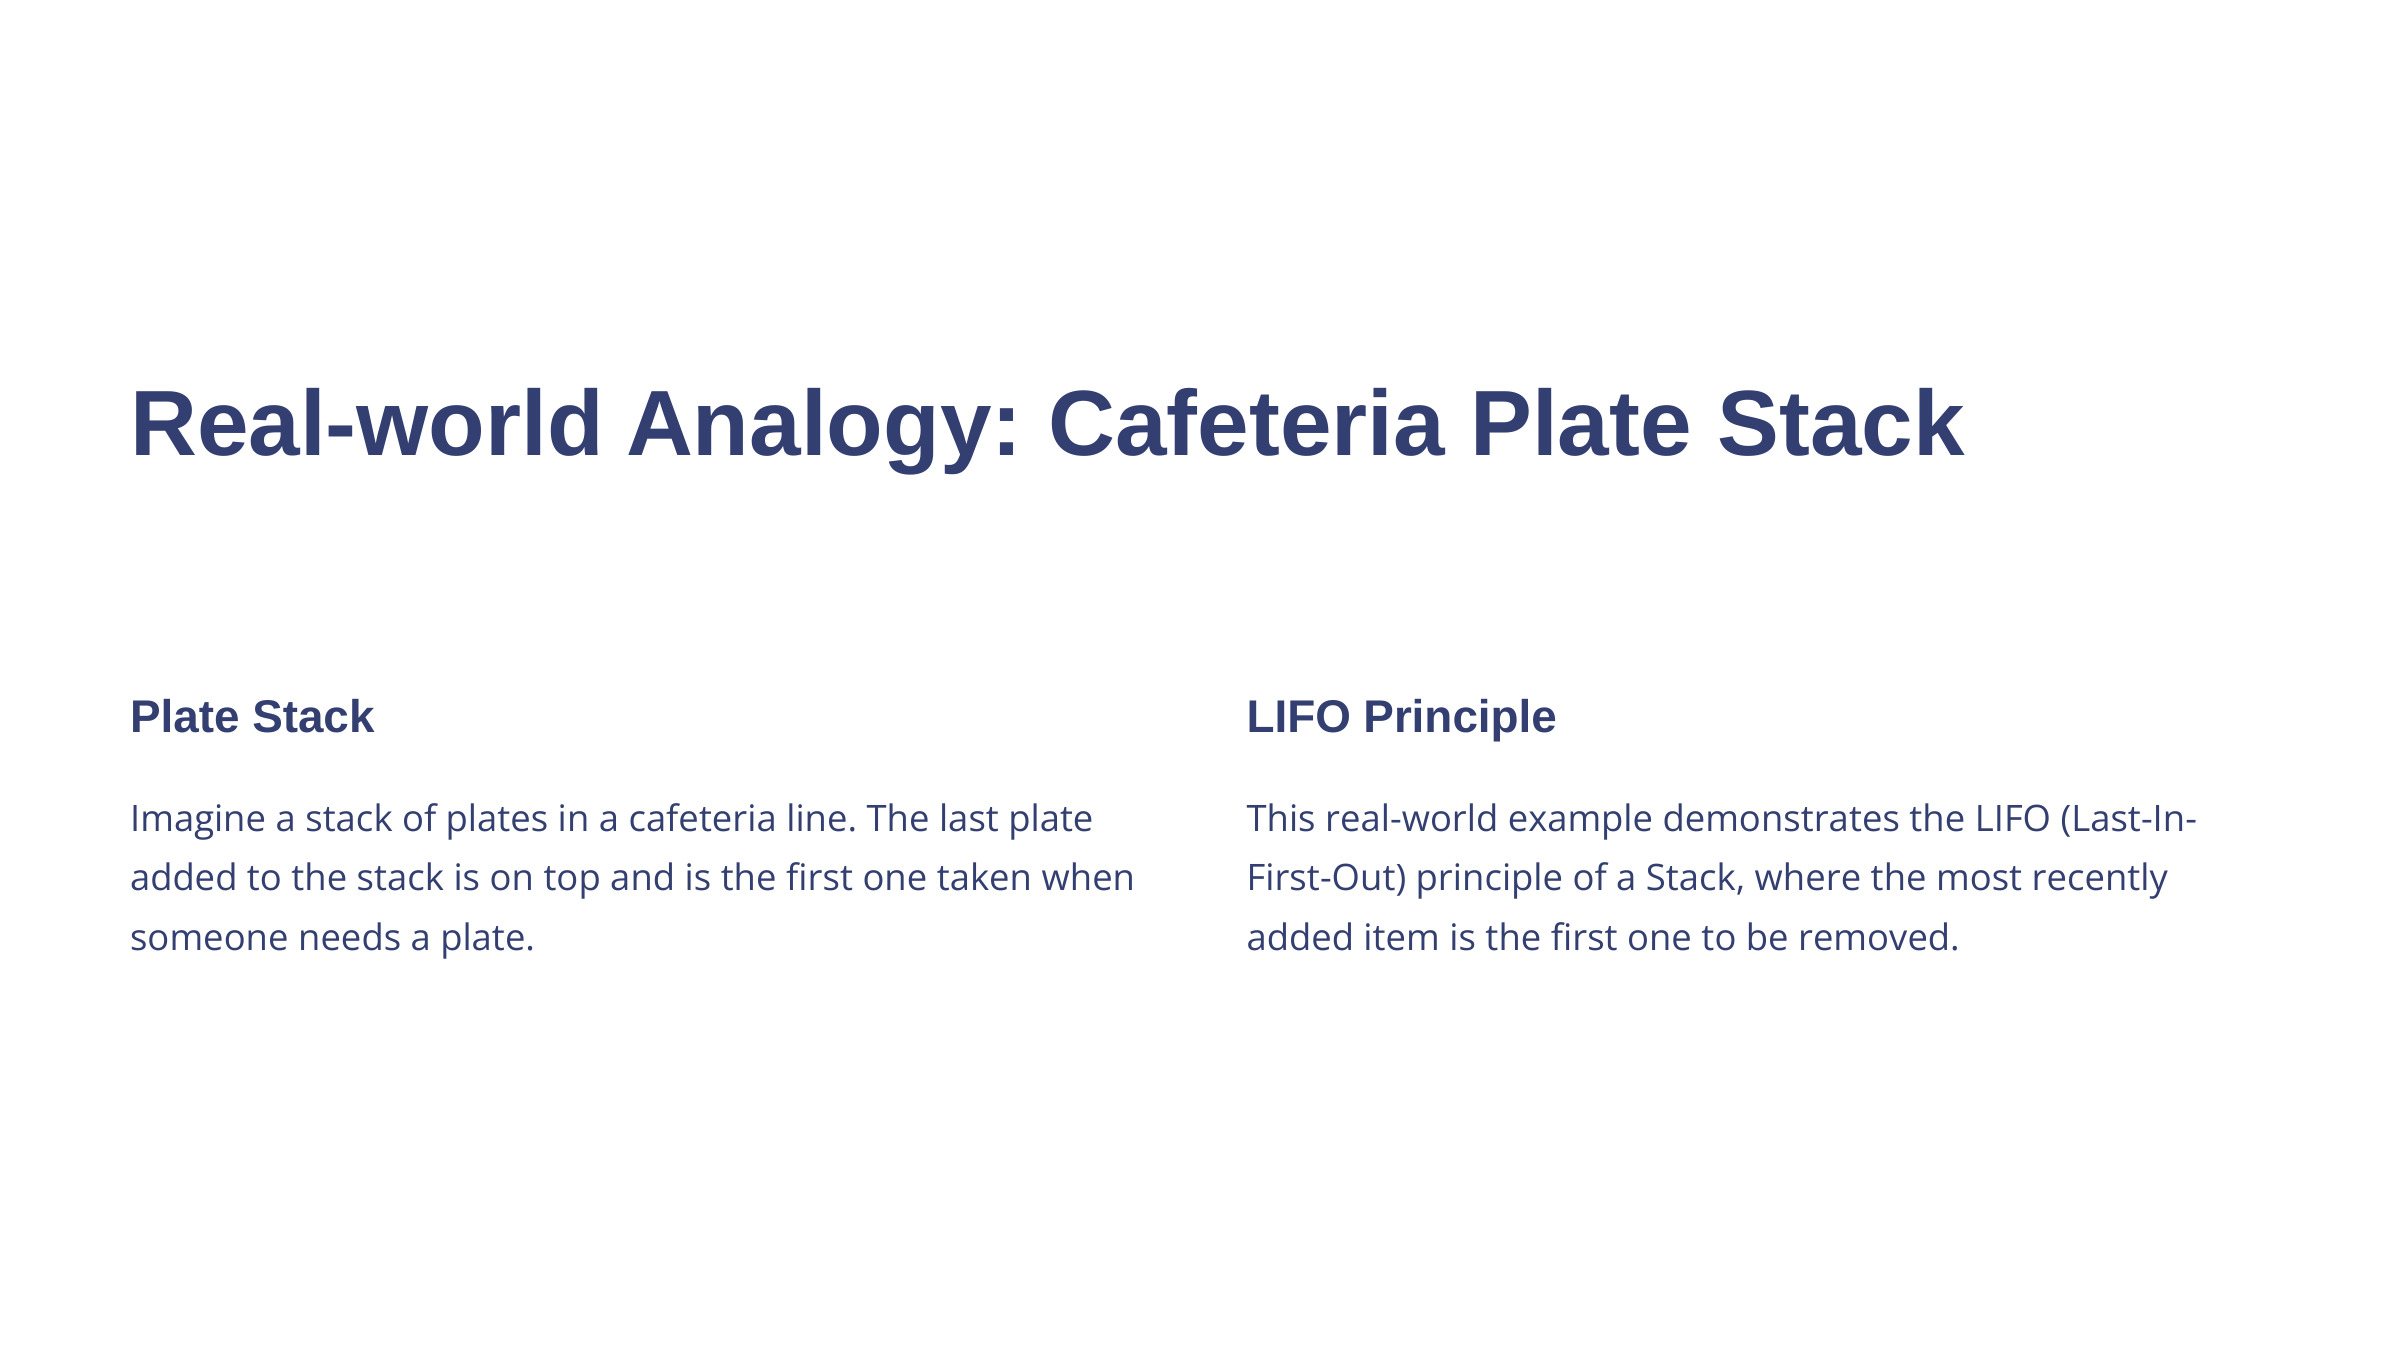

Real-world Analogy: Cafeteria Plate Stack
Plate Stack
LIFO Principle
Imagine a stack of plates in a cafeteria line. The last plate added to the stack is on top and is the first one taken when someone needs a plate.
This real-world example demonstrates the LIFO (Last-In-First-Out) principle of a Stack, where the most recently added item is the first one to be removed.